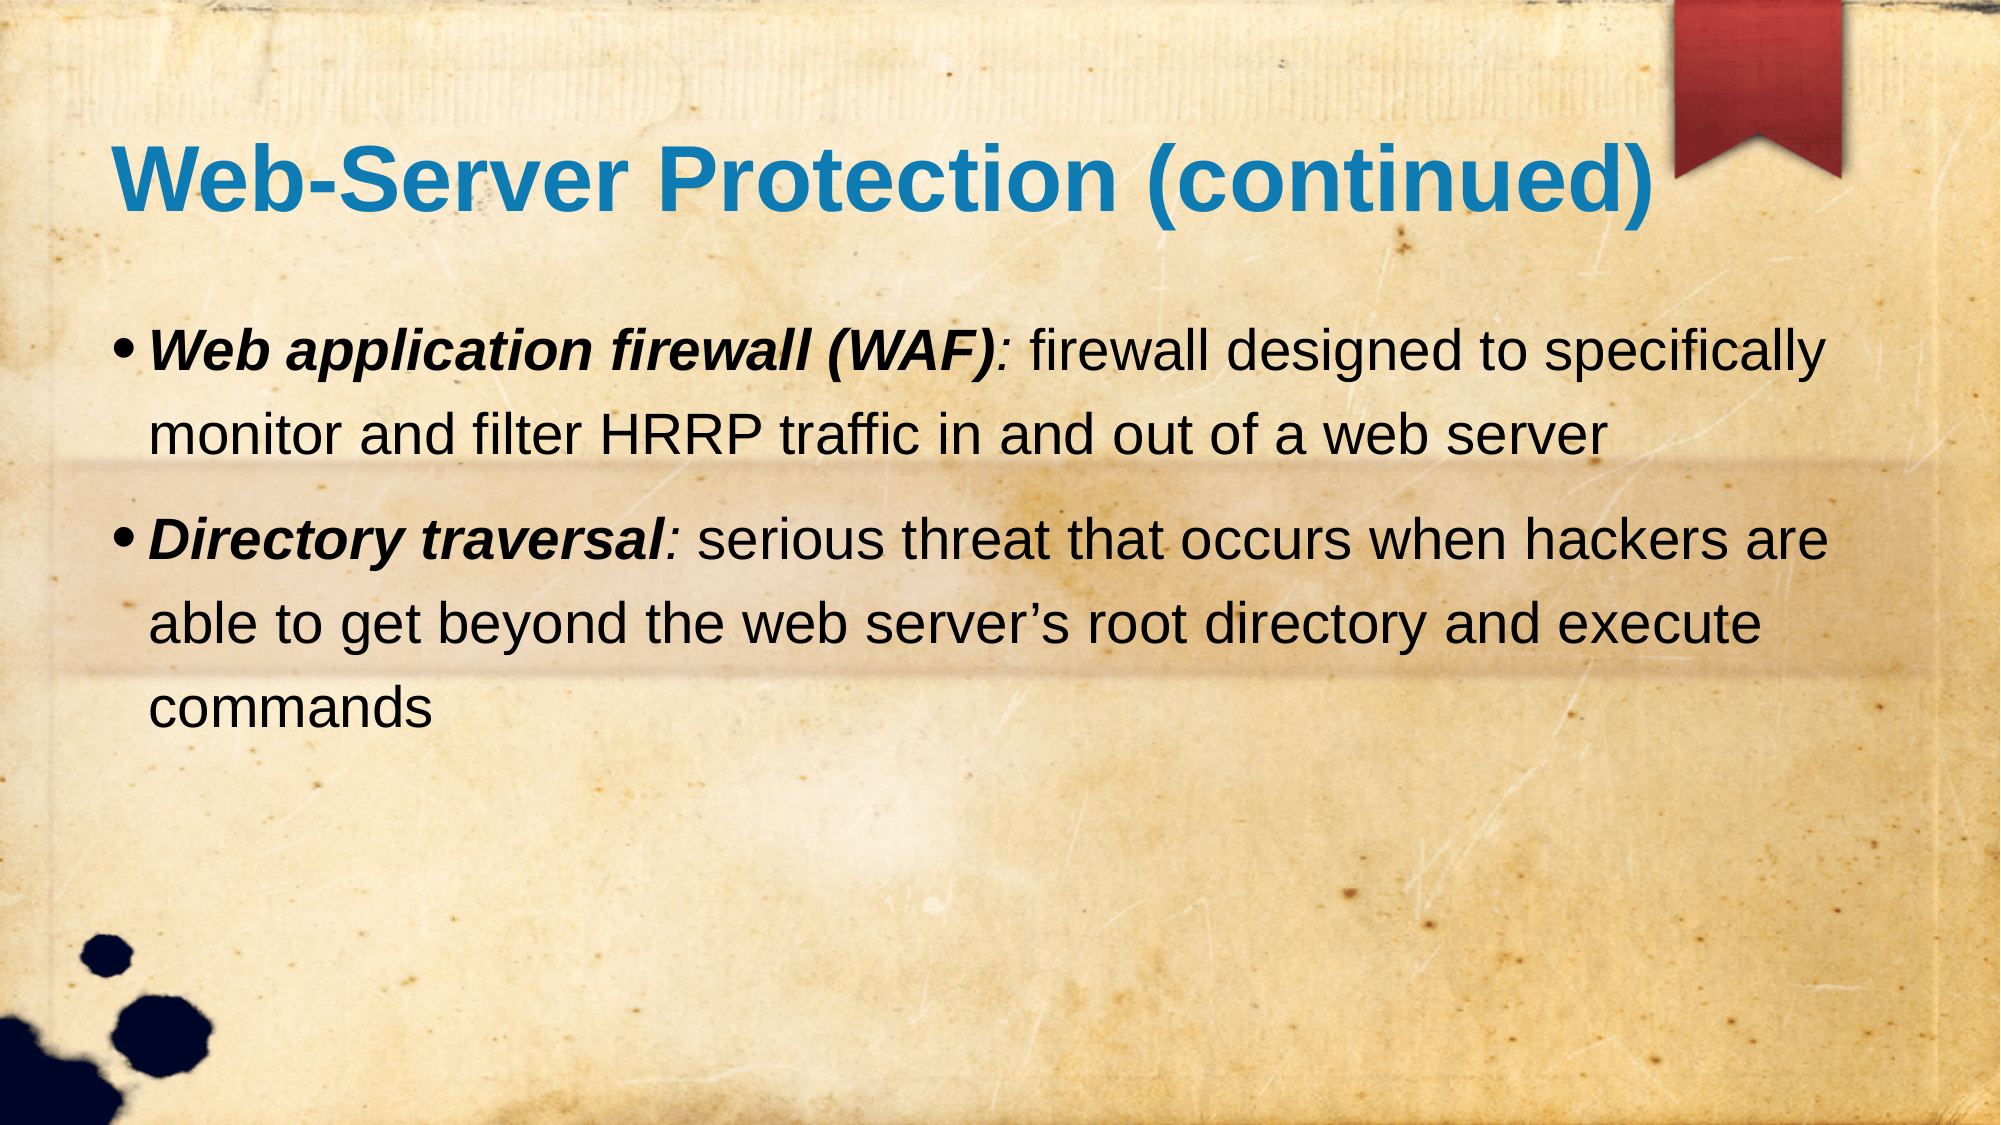

Web-Server Protection (continued)
Web application firewall (WAF): firewall designed to specifically monitor and filter HRRP traffic in and out of a web server
Directory traversal: serious threat that occurs when hackers are able to get beyond the web server’s root directory and execute commands